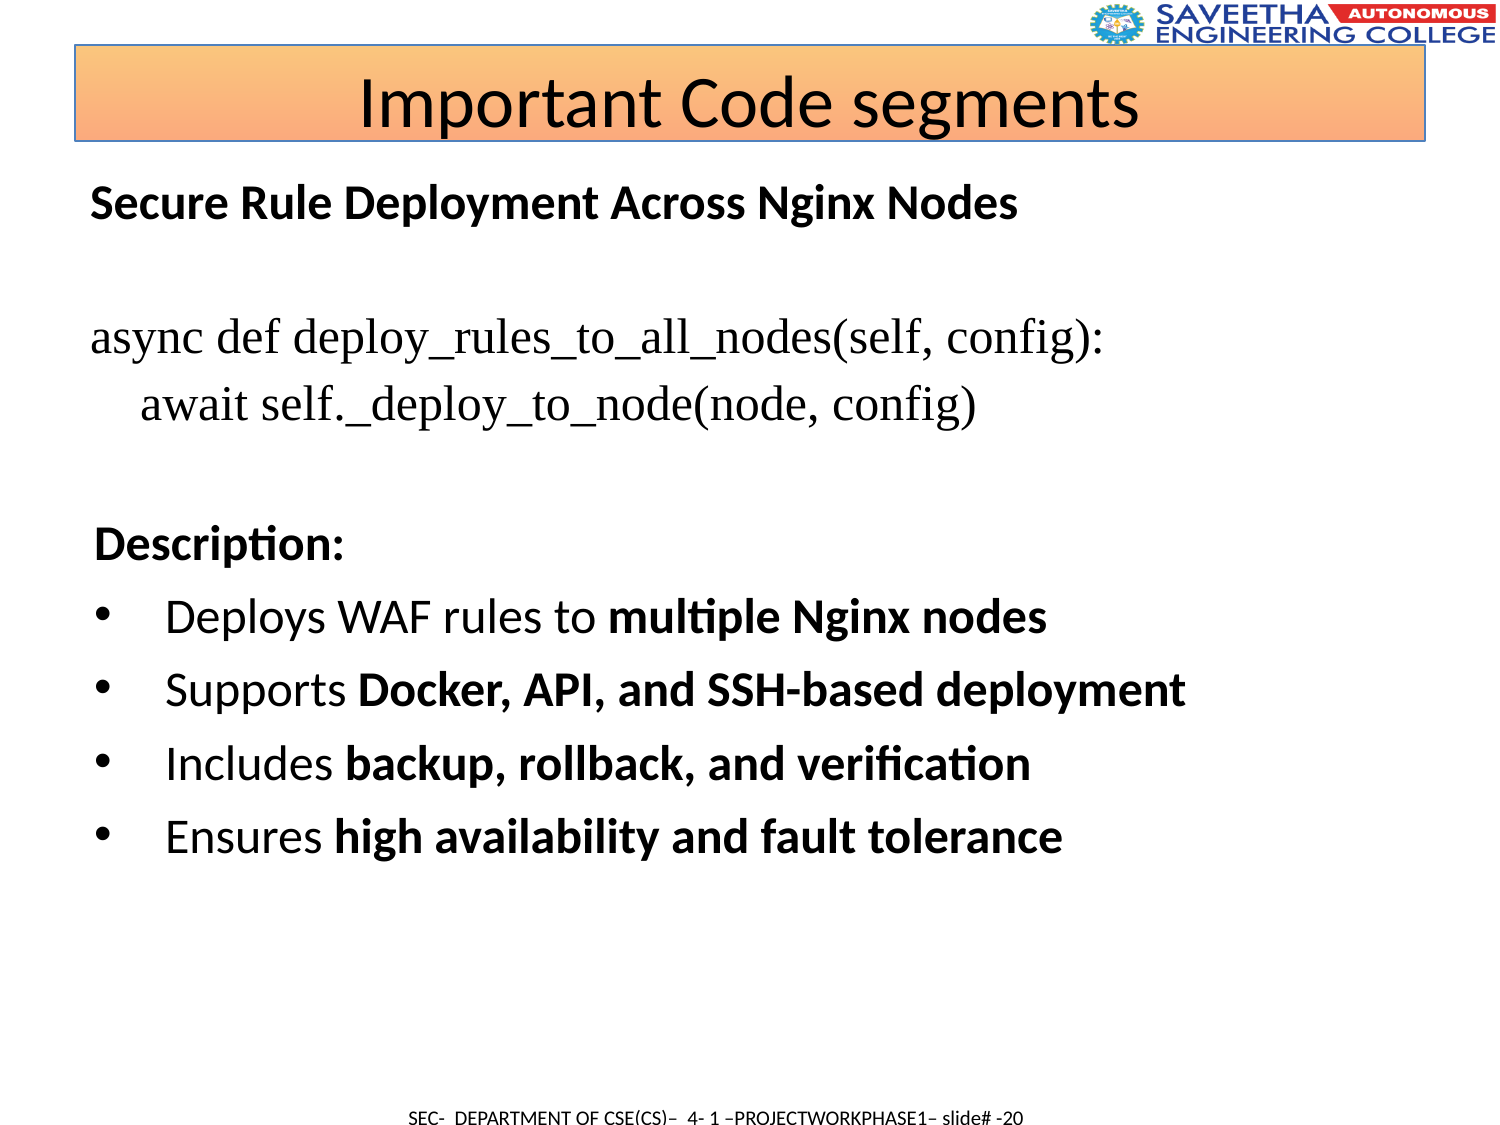

Important Code segments
Secure Rule Deployment Across Nginx Nodes

async def deploy_rules_to_all_nodes(self, config):
    await self._deploy_to_node(node, config)

Description:
Deploys WAF rules to multiple Nginx nodes
Supports Docker, API, and SSH-based deployment
Includes backup, rollback, and verification
Ensures high availability and fault tolerance